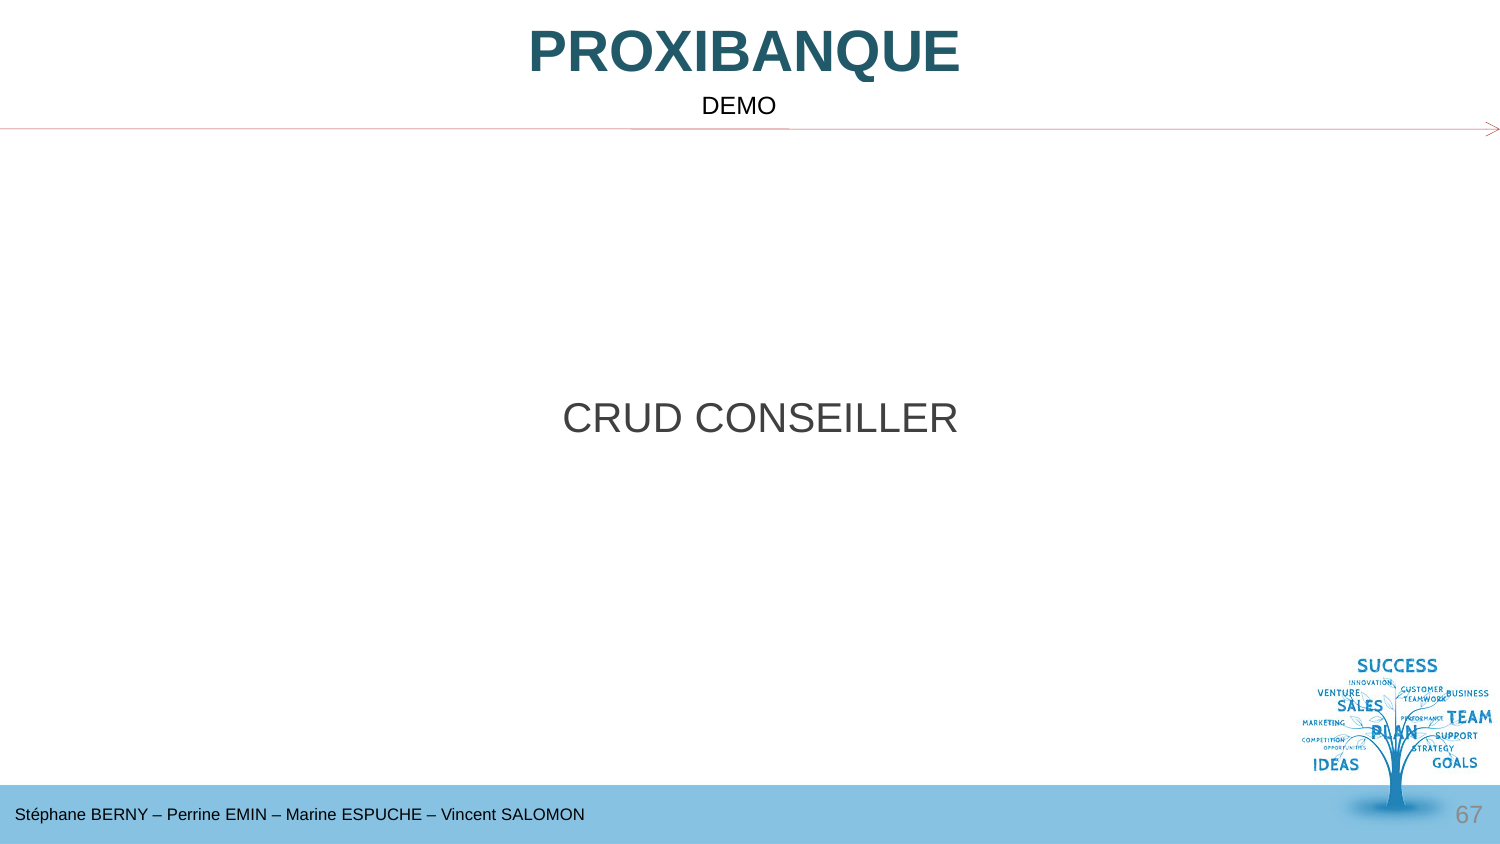

# PROXIBANQUE
DEMO
CRUD CONSEILLER
67
Stéphane BERNY – Perrine EMIN – Marine ESPUCHE – Vincent SALOMON